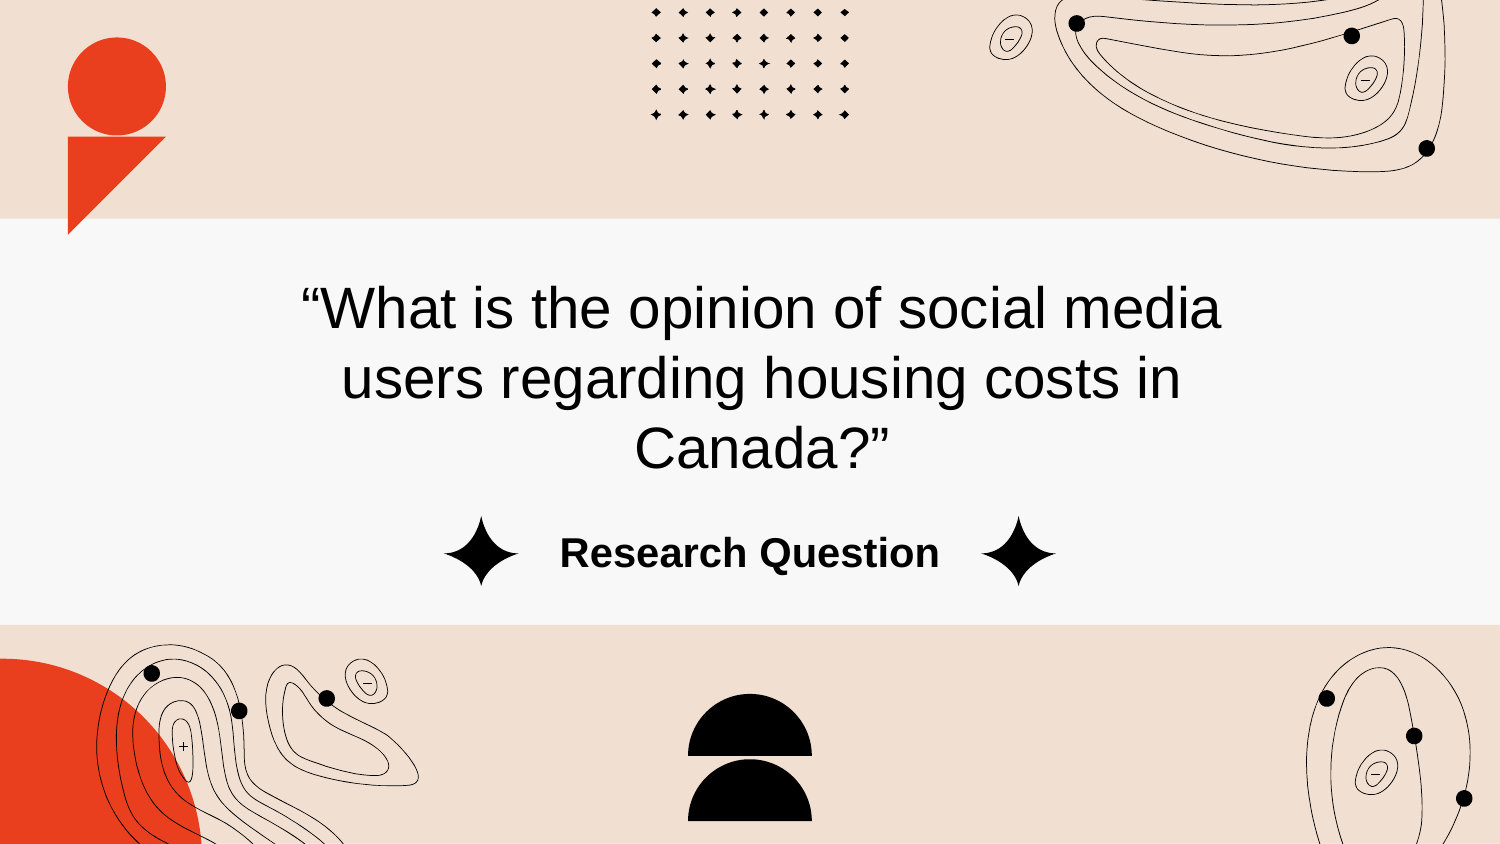

“What is the opinion of social media users regarding housing costs in
Canada?”

# Research Question